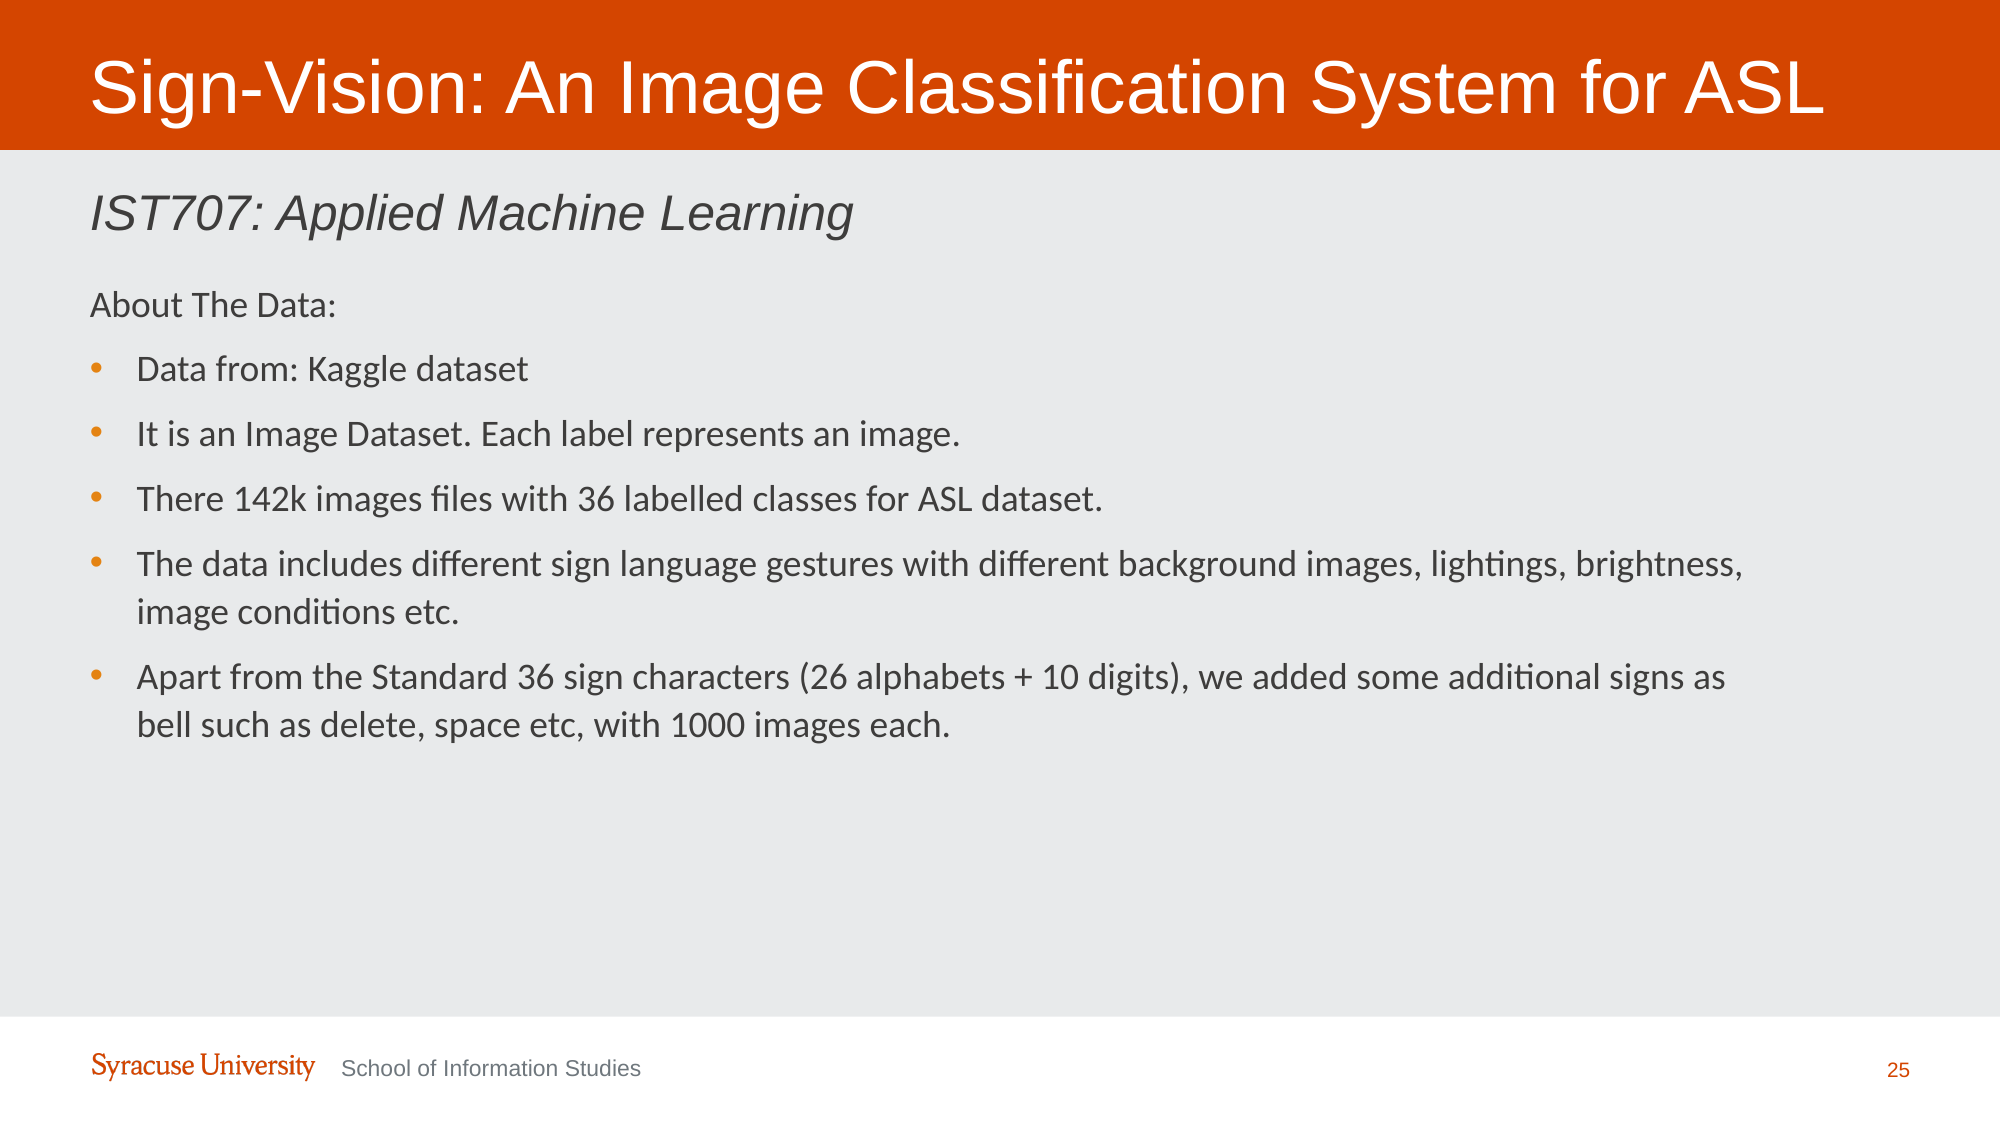

# Sign-Vision: An Image Classification System for ASL
IST707: Applied Machine Learning

About The Data:
Data from: Kaggle dataset​
It is an Image Dataset. Each label represents an image.​​
There 142k images files with 36 labelled classes for ASL dataset.​
The data includes different sign language gestures with different background images, lightings, brightness, image conditions etc.​​
Apart from the Standard 36 sign characters (26 alphabets + 10 digits), we added some additional signs as bell such as delete, space etc, with 1000 images each.
25
School of Information Studies